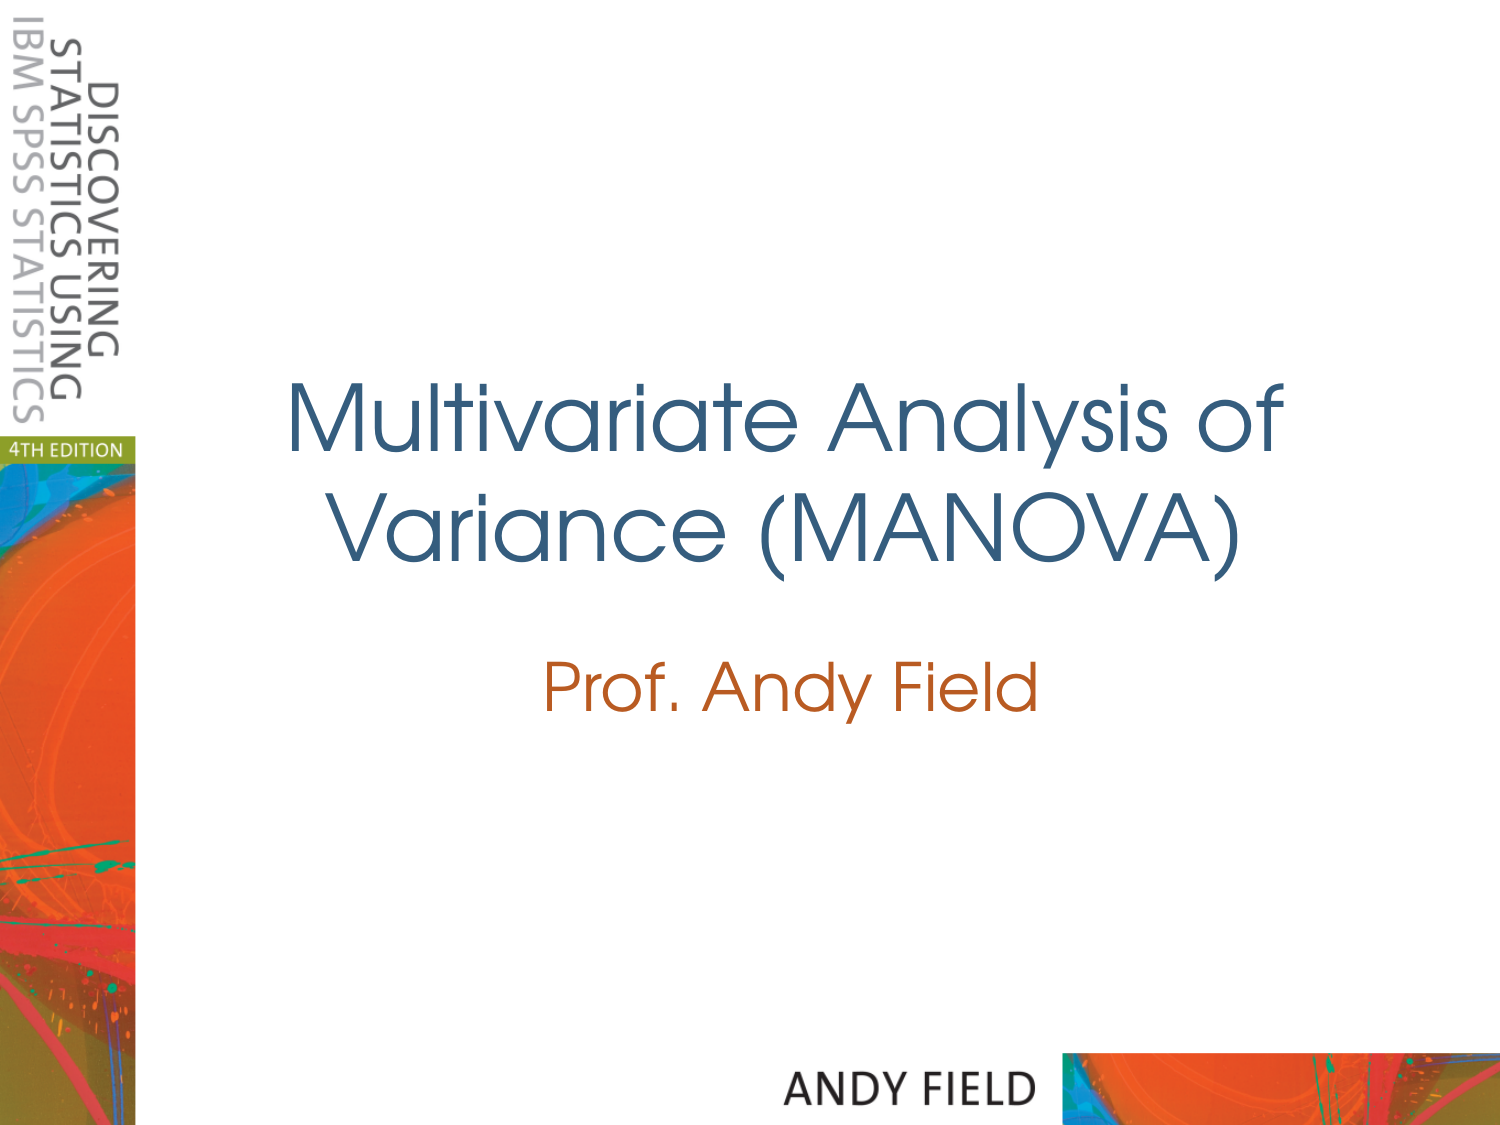

# Multivariate Analysis of Variance (MANOVA)
Prof. Andy Field